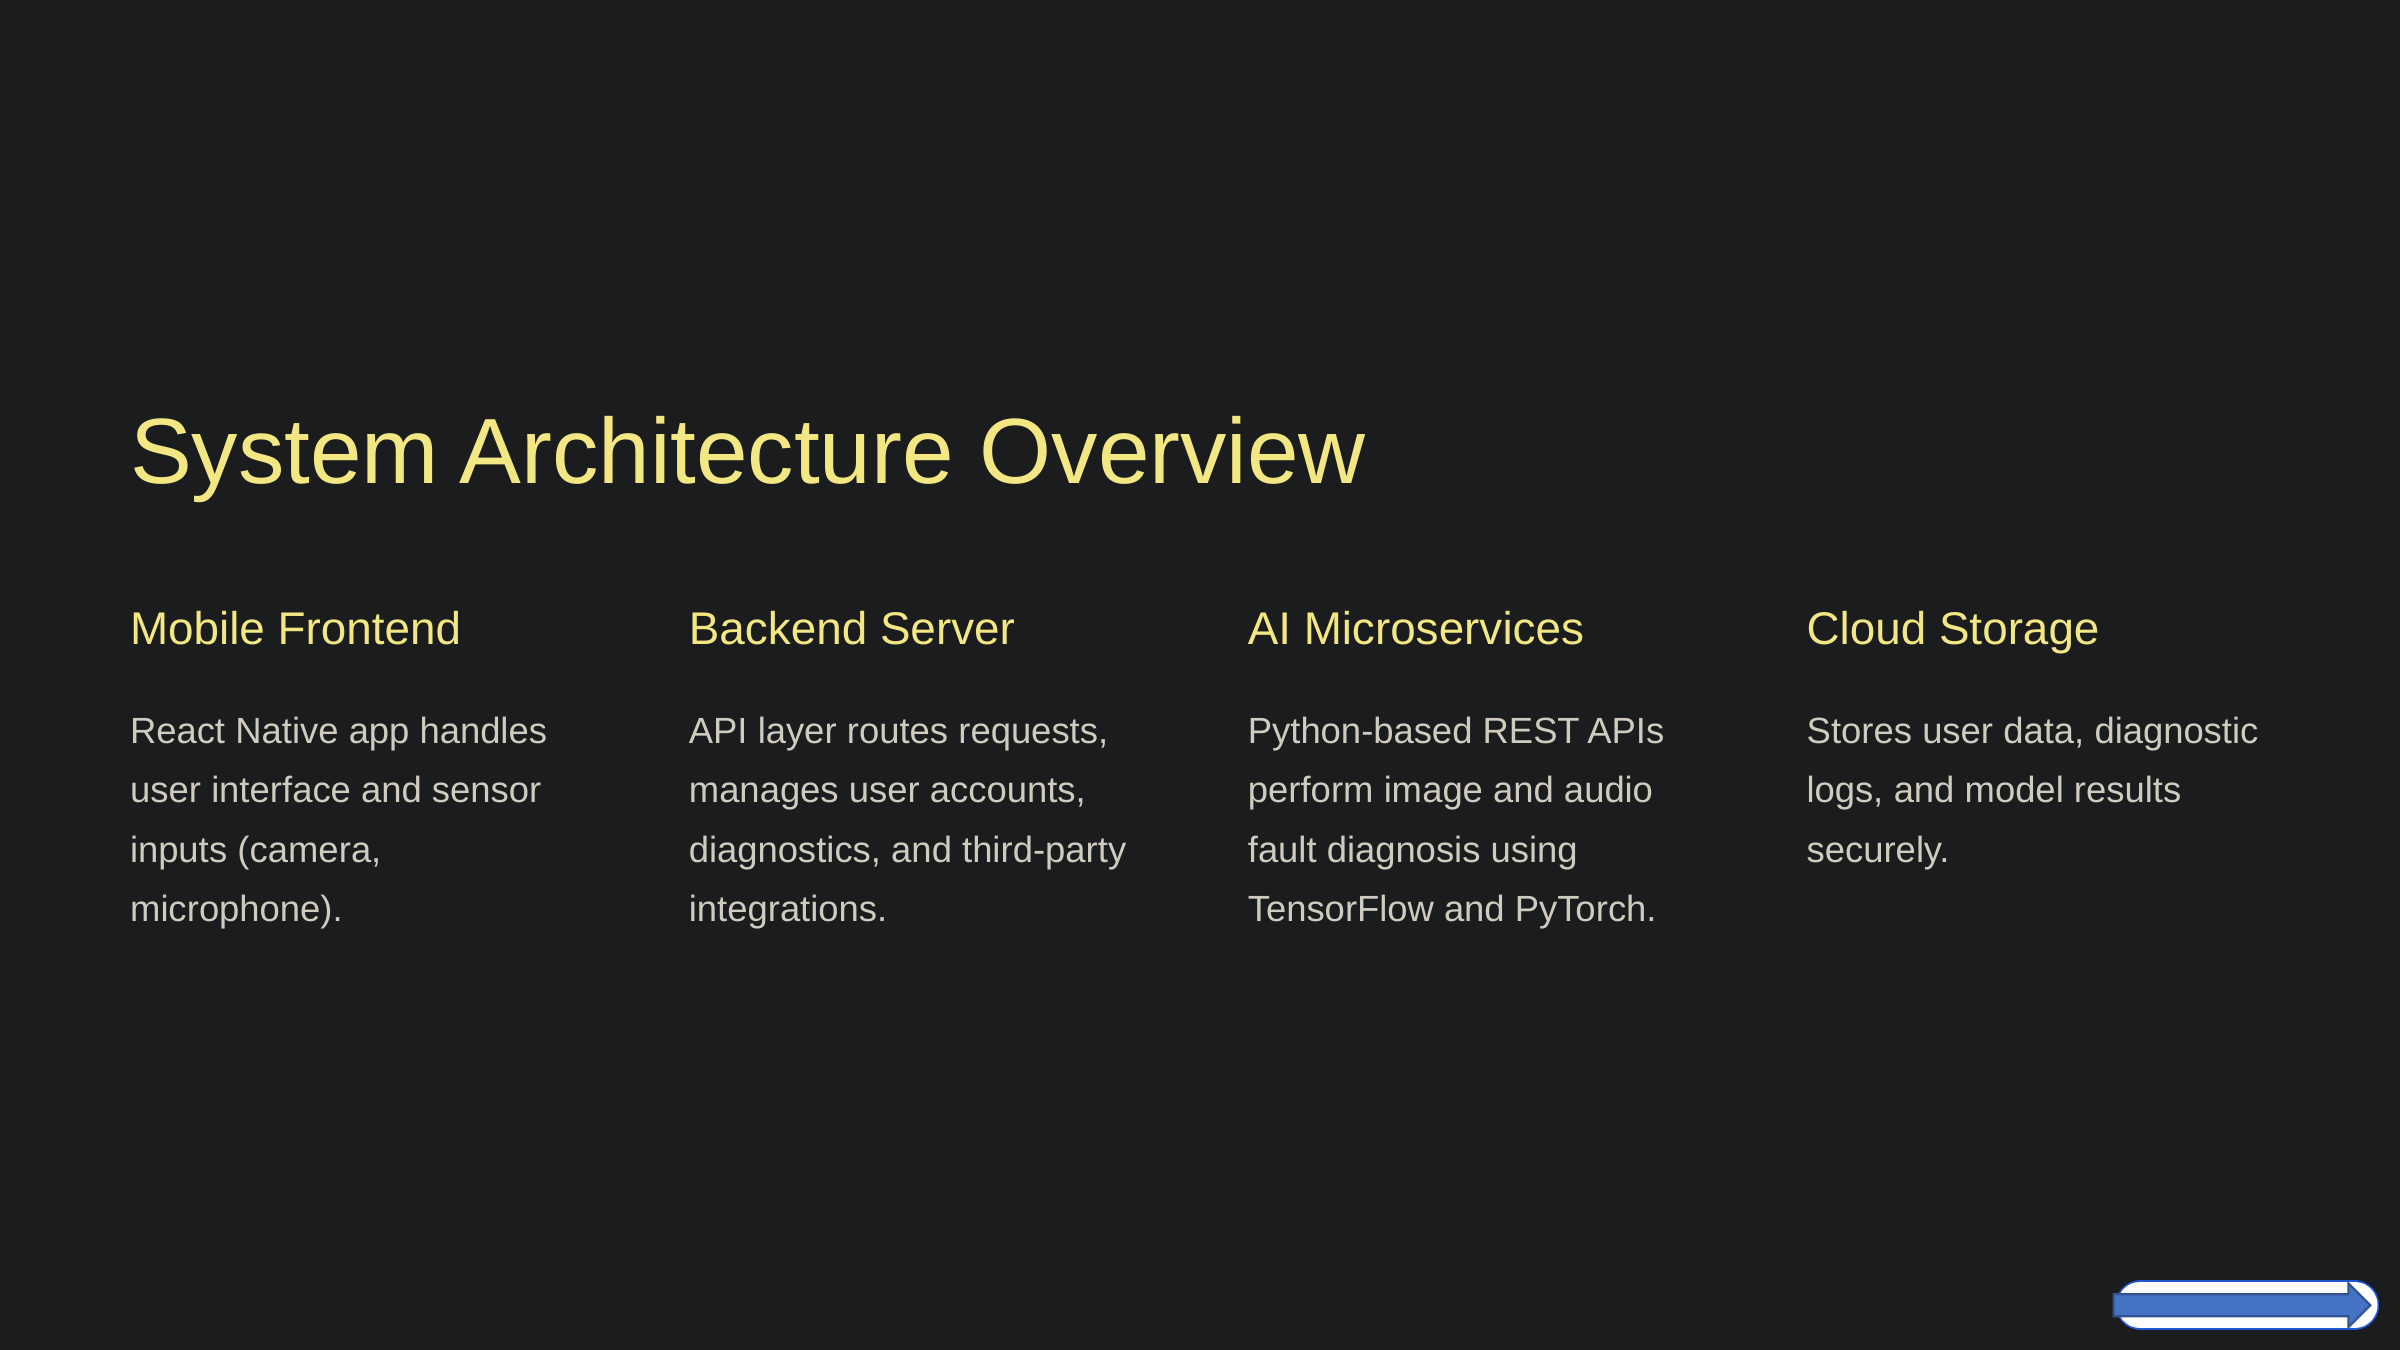

System Architecture Overview
Mobile Frontend
Backend Server
AI Microservices
Cloud Storage
React Native app handles user interface and sensor inputs (camera, microphone).
API layer routes requests, manages user accounts, diagnostics, and third-party integrations.
Python-based REST APIs perform image and audio fault diagnosis using TensorFlow and PyTorch.
Stores user data, diagnostic logs, and model results securely.